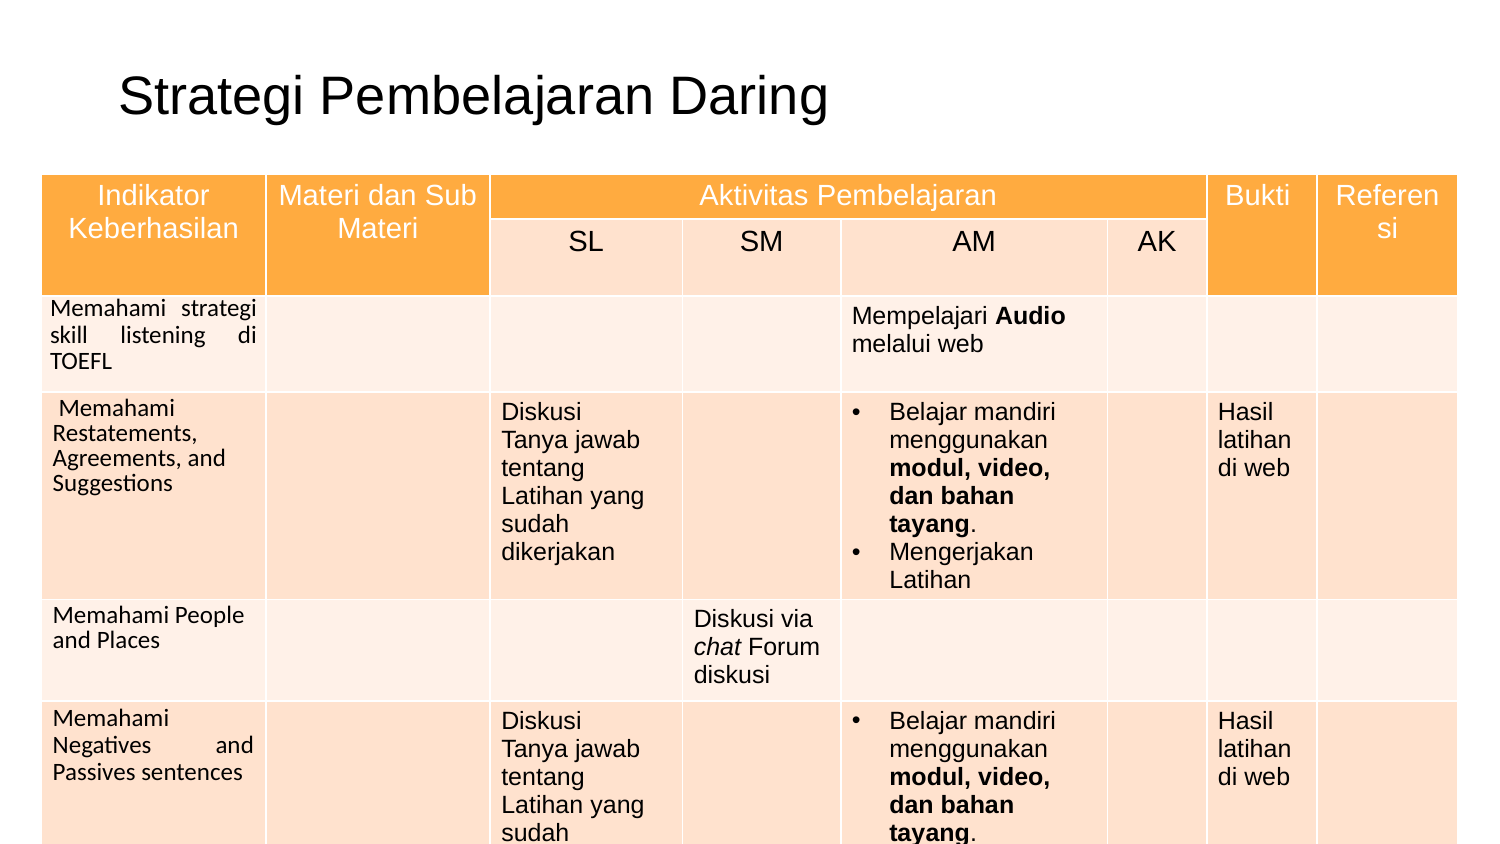

# Strategi Pembelajaran Daring
| Indikator Keberhasilan | Materi dan Sub Materi | Aktivitas Pembelajaran |  |  |  | Bukti | Referensi |
| --- | --- | --- | --- | --- | --- | --- | --- |
|  |  | SL | SM | AM | AK |  |  |
| Memahami strategi skill listening di TOEFL |  |  |  | Mempelajari Audio melalui web |  |  |  |
| Memahami Restatements, Agreements, and Suggestions |  | Diskusi Tanya jawab tentang Latihan yang sudah dikerjakan |  | Belajar mandiri menggunakan modul, video, dan bahan tayang. Mengerjakan Latihan |  | Hasil latihan di web |  |
| Memahami People and Places |  |  | Diskusi via chat Forum diskusi |  |  |  |  |
| Memahami Negatives and Passives sentences |  | Diskusi Tanya jawab tentang Latihan yang sudah dikerjakan |  | Belajar mandiri menggunakan modul, video, dan bahan tayang. Mengerjakan Latihan |  | Hasil latihan di web |  |